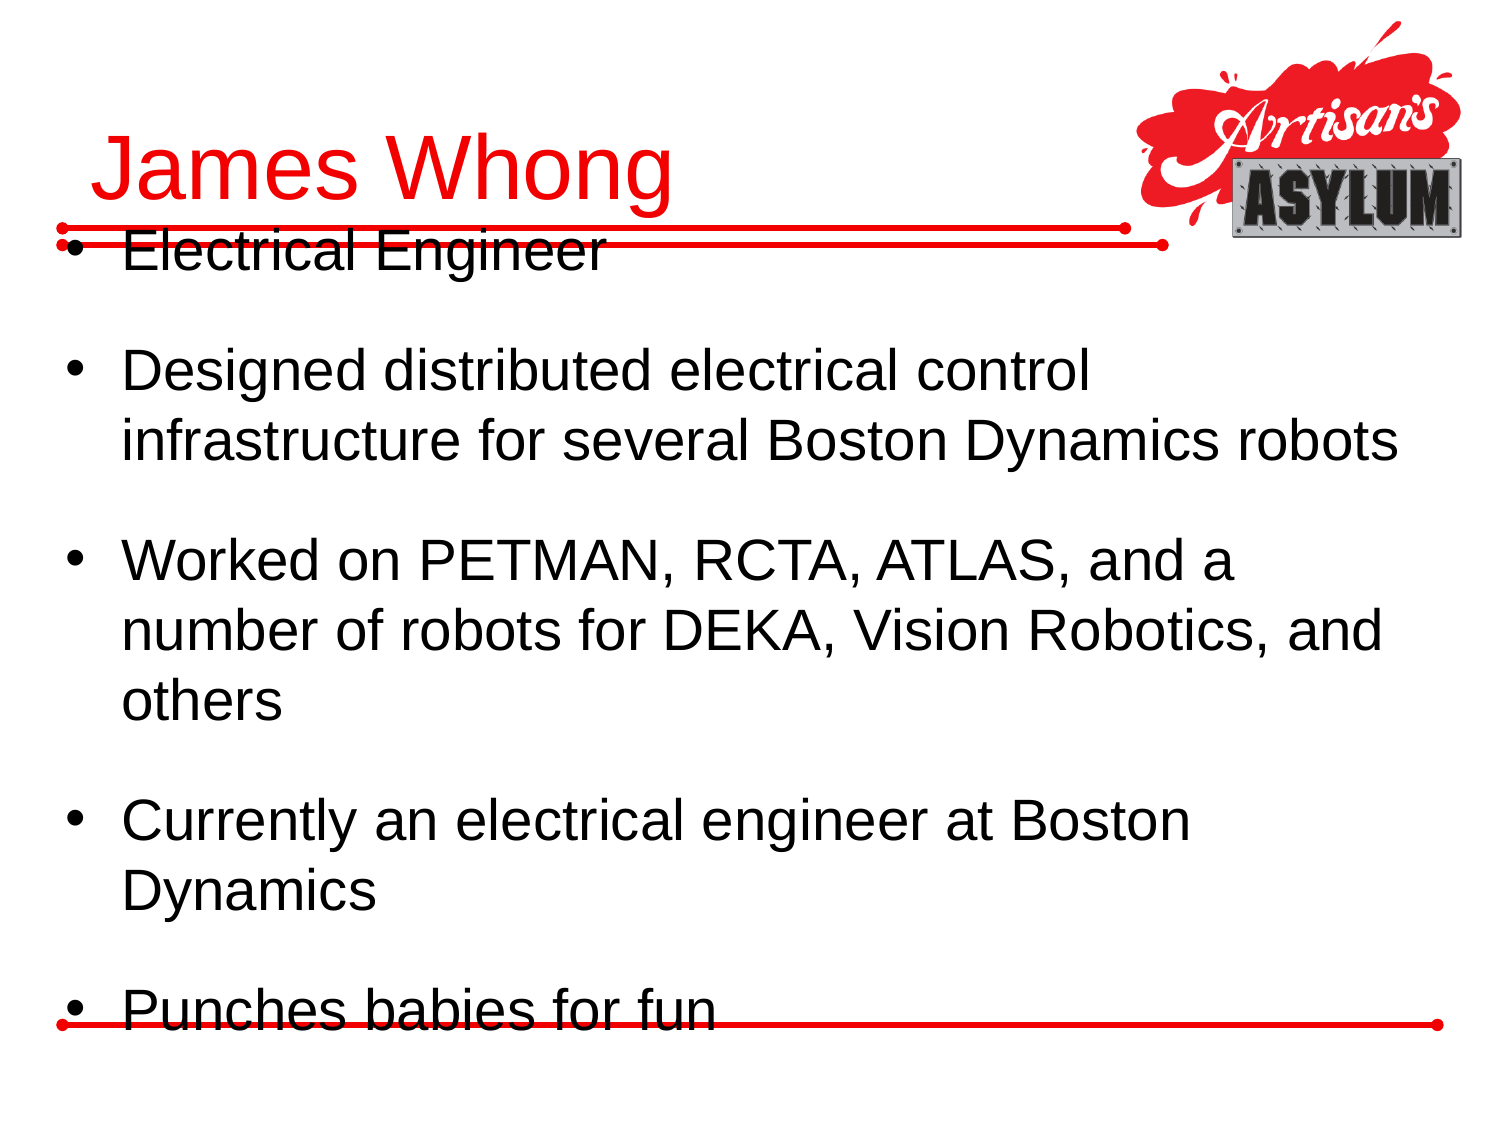

# James Whong
Electrical Engineer
Designed distributed electrical control infrastructure for several Boston Dynamics robots
Worked on PETMAN, RCTA, ATLAS, and a number of robots for DEKA, Vision Robotics, and others
Currently an electrical engineer at Boston Dynamics
Punches babies for fun